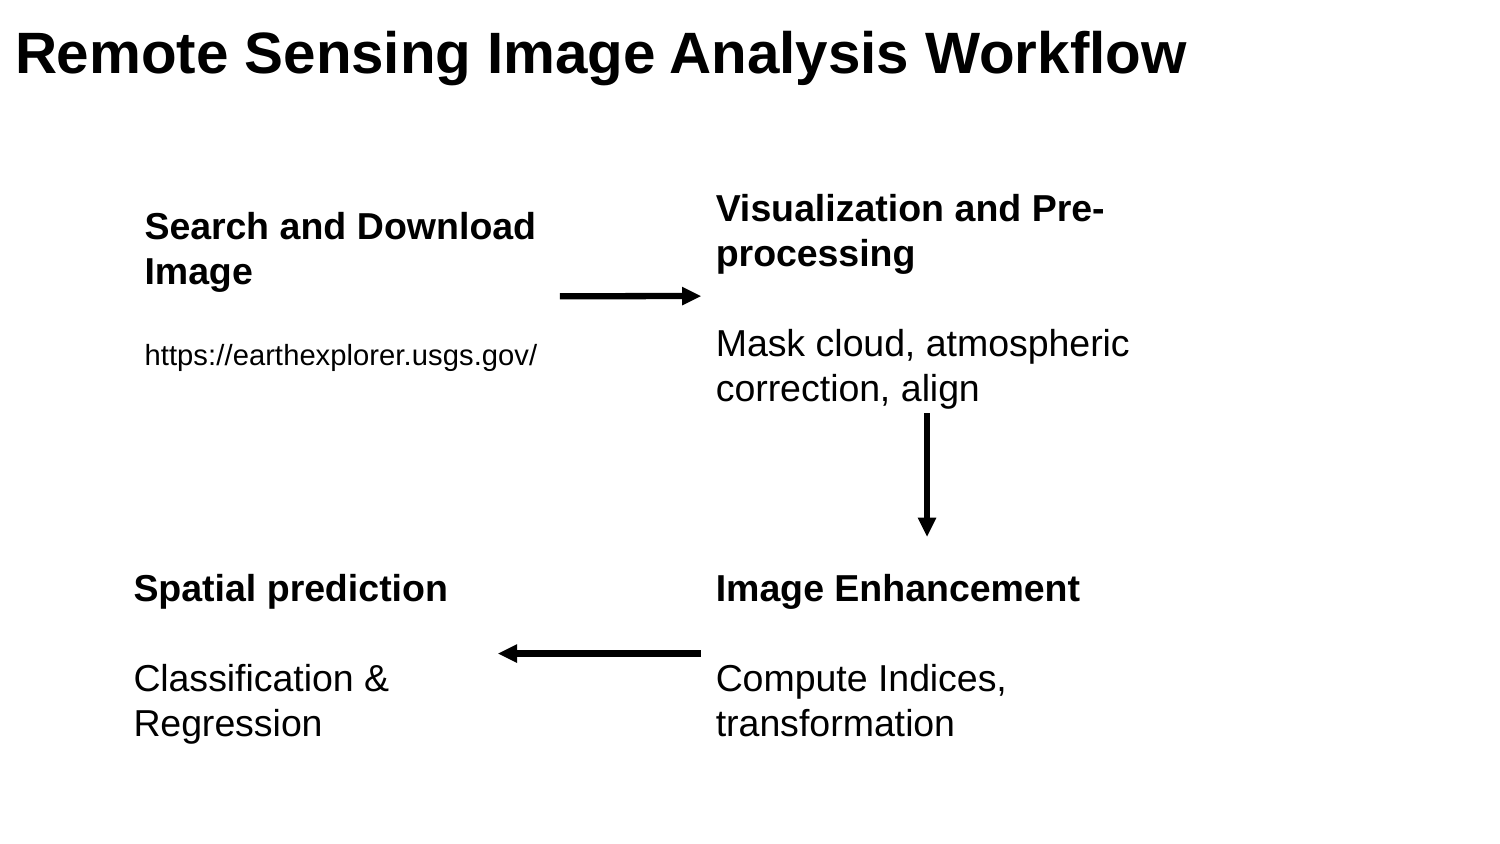

# Remote Sensing Image Analysis Workflow
Visualization and Pre-processing

Mask cloud, atmospheric correction, align
Search and Download Image

https://earthexplorer.usgs.gov/

Spatial prediction

Classification & Regression
Image Enhancement

Compute Indices, transformation